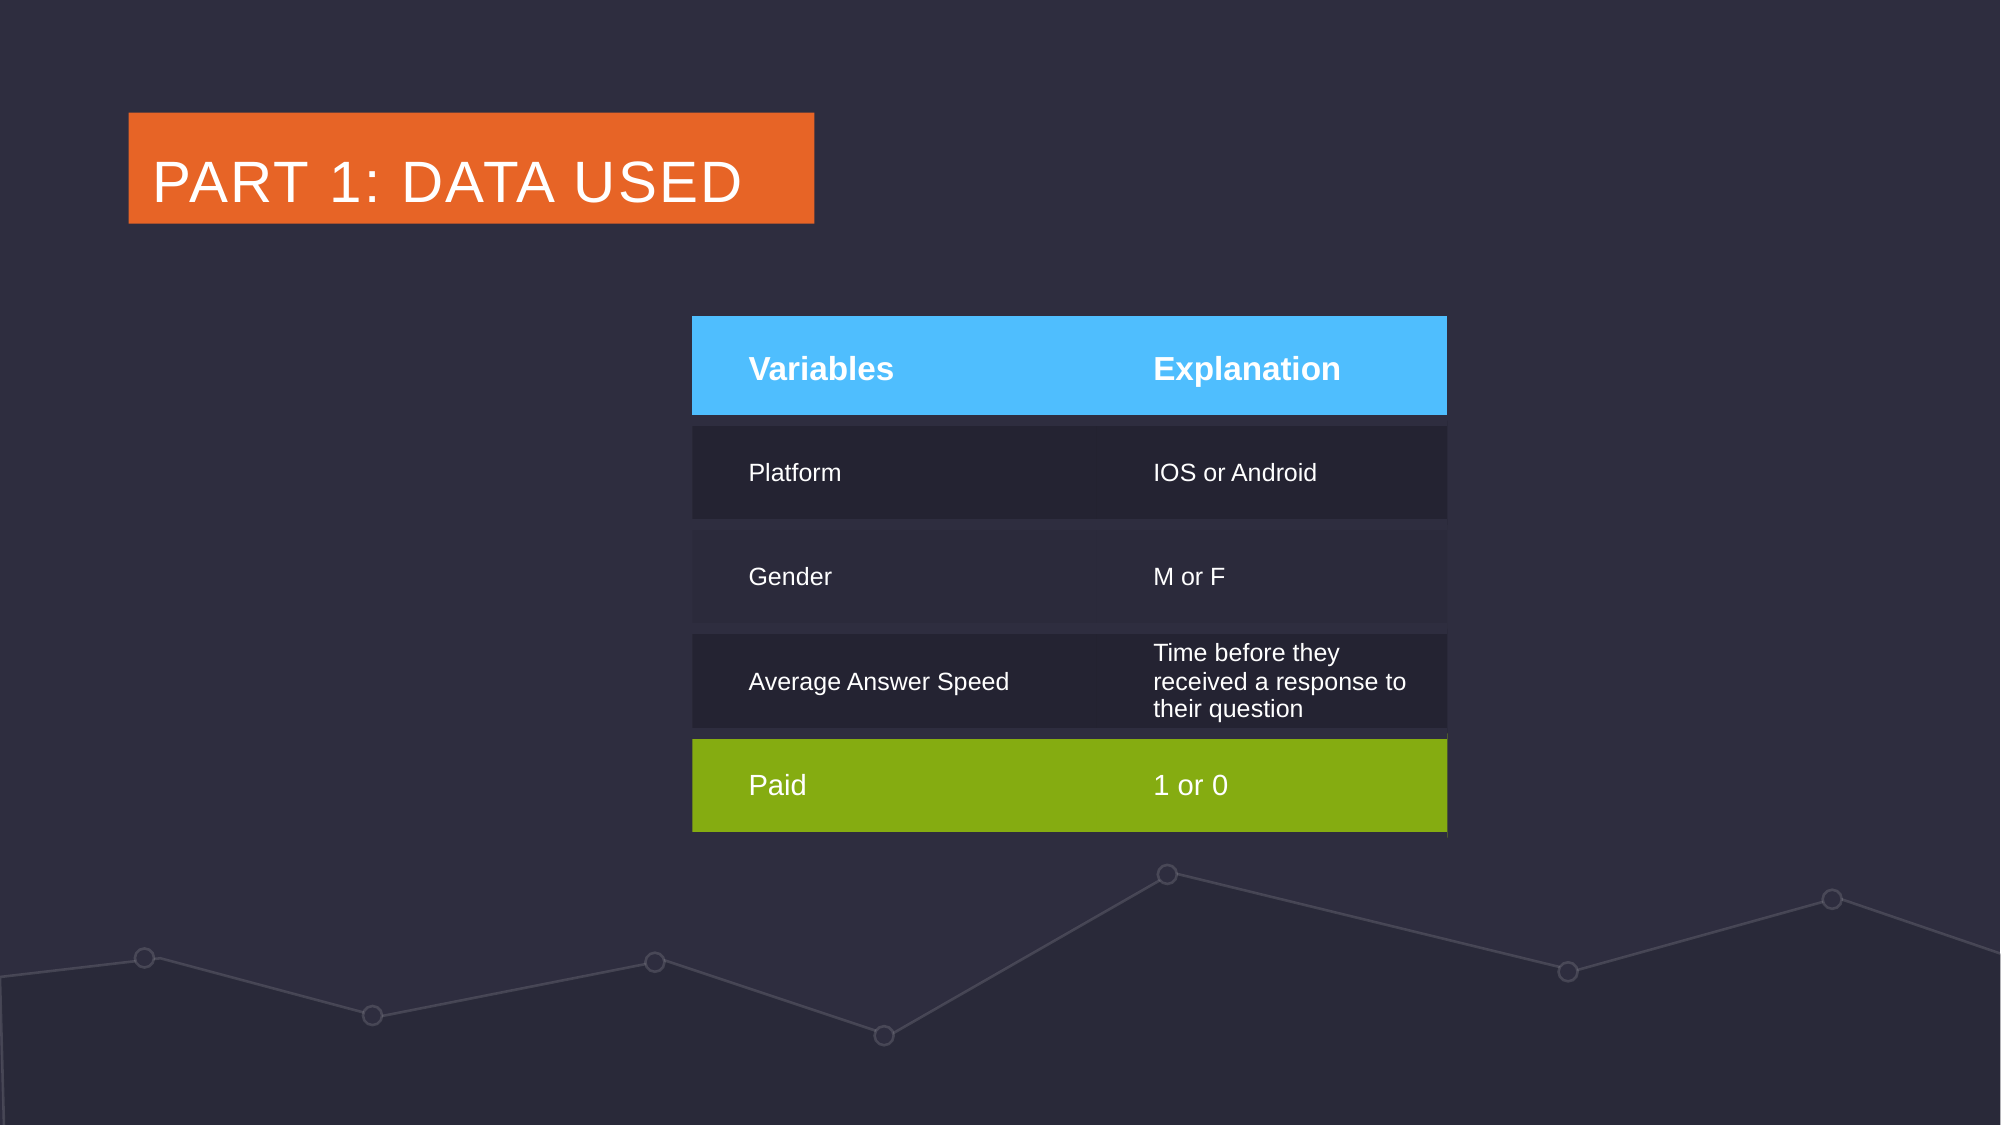

PART 1: DATA USED
| Variables | Explanation |
| --- | --- |
| Platform | IOS or Android |
| Gender | M or F |
| Average Answer Speed | Time before they received a response to their question |
| Paid | 1 or 0 |